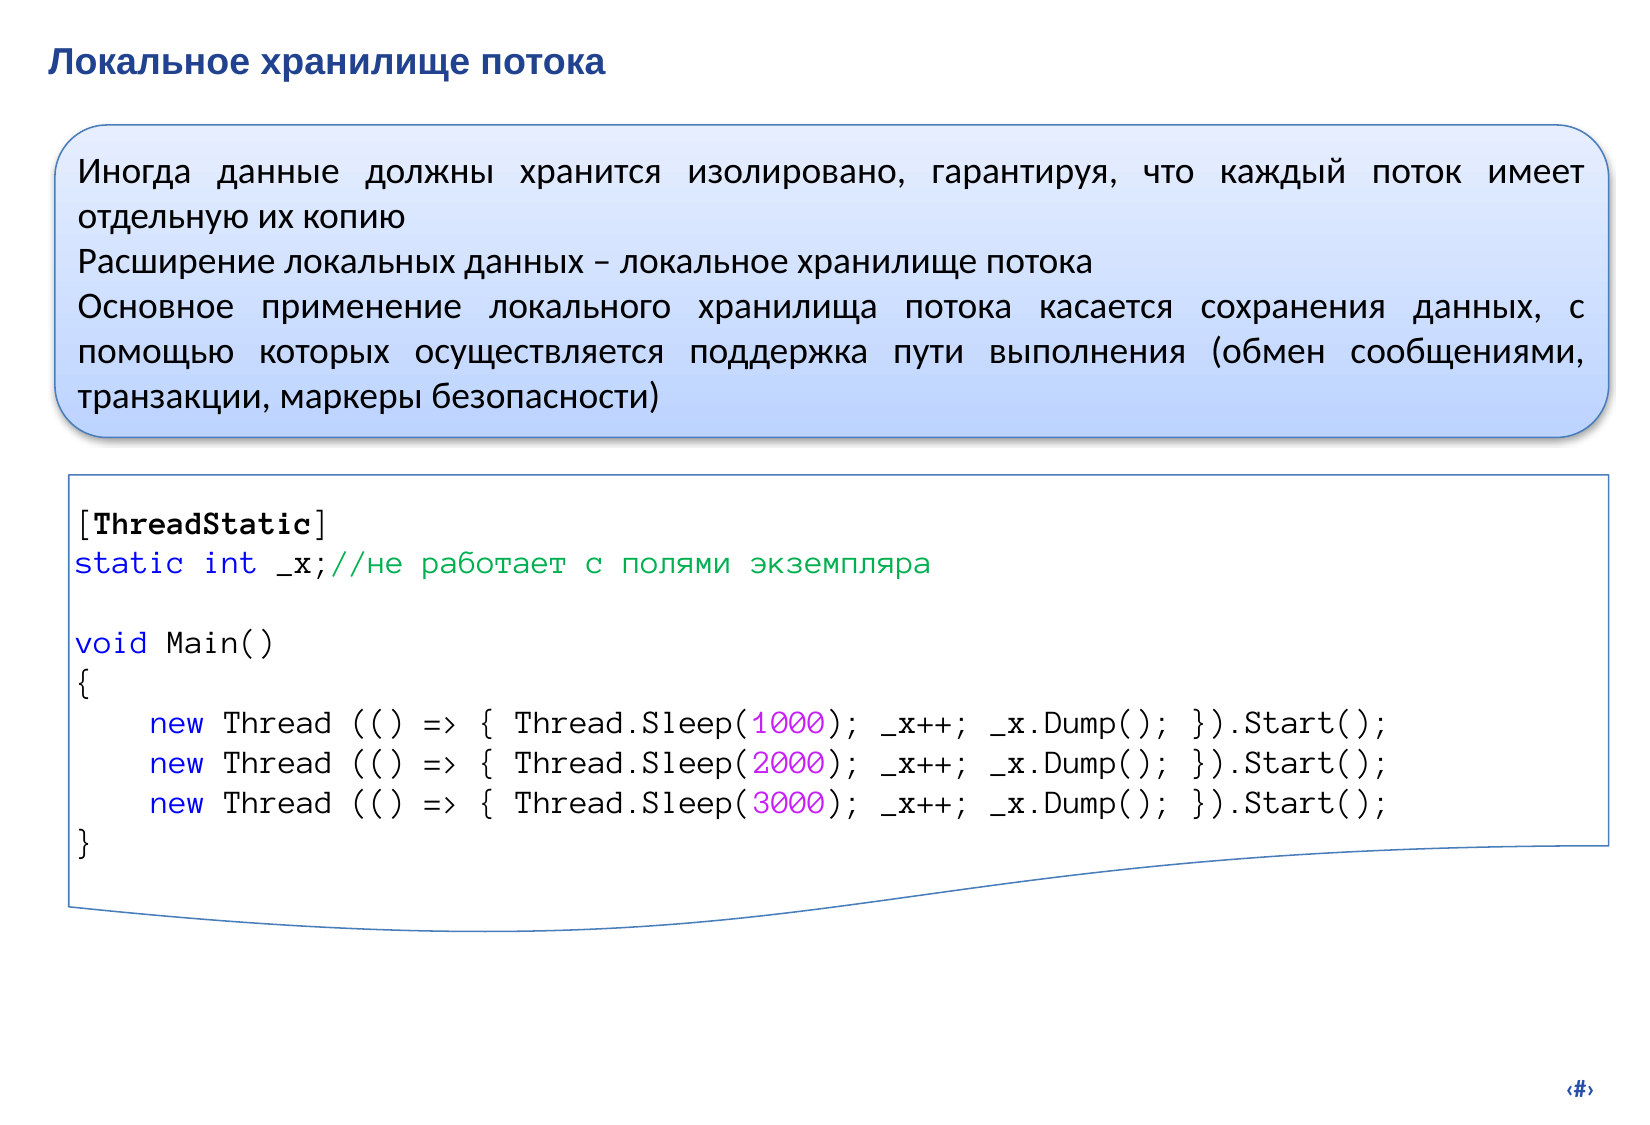

# Локальное хранилище потока

Иногда данные должны хранится изолировано, гарантируя, что каждый поток имеет отдельную их копию
Расширение локальных данных – локальное хранилище потока
Основное применение локального хранилища потока касается сохранения данных, с помощью которых осуществляется поддержка пути выполнения (обмен сообщениями, транзакции, маркеры безопасности)

[ThreadStatic]
static int _x;//не работает с полями экземпляра

void Main()
{
new Thread (() => { Thread.Sleep(1000); _x++; _x.Dump(); }).Start();
new Thread (() => { Thread.Sleep(2000); _x++; _x.Dump(); }).Start();
new Thread (() => { Thread.Sleep(3000); _x++; _x.Dump(); }).Start();
}